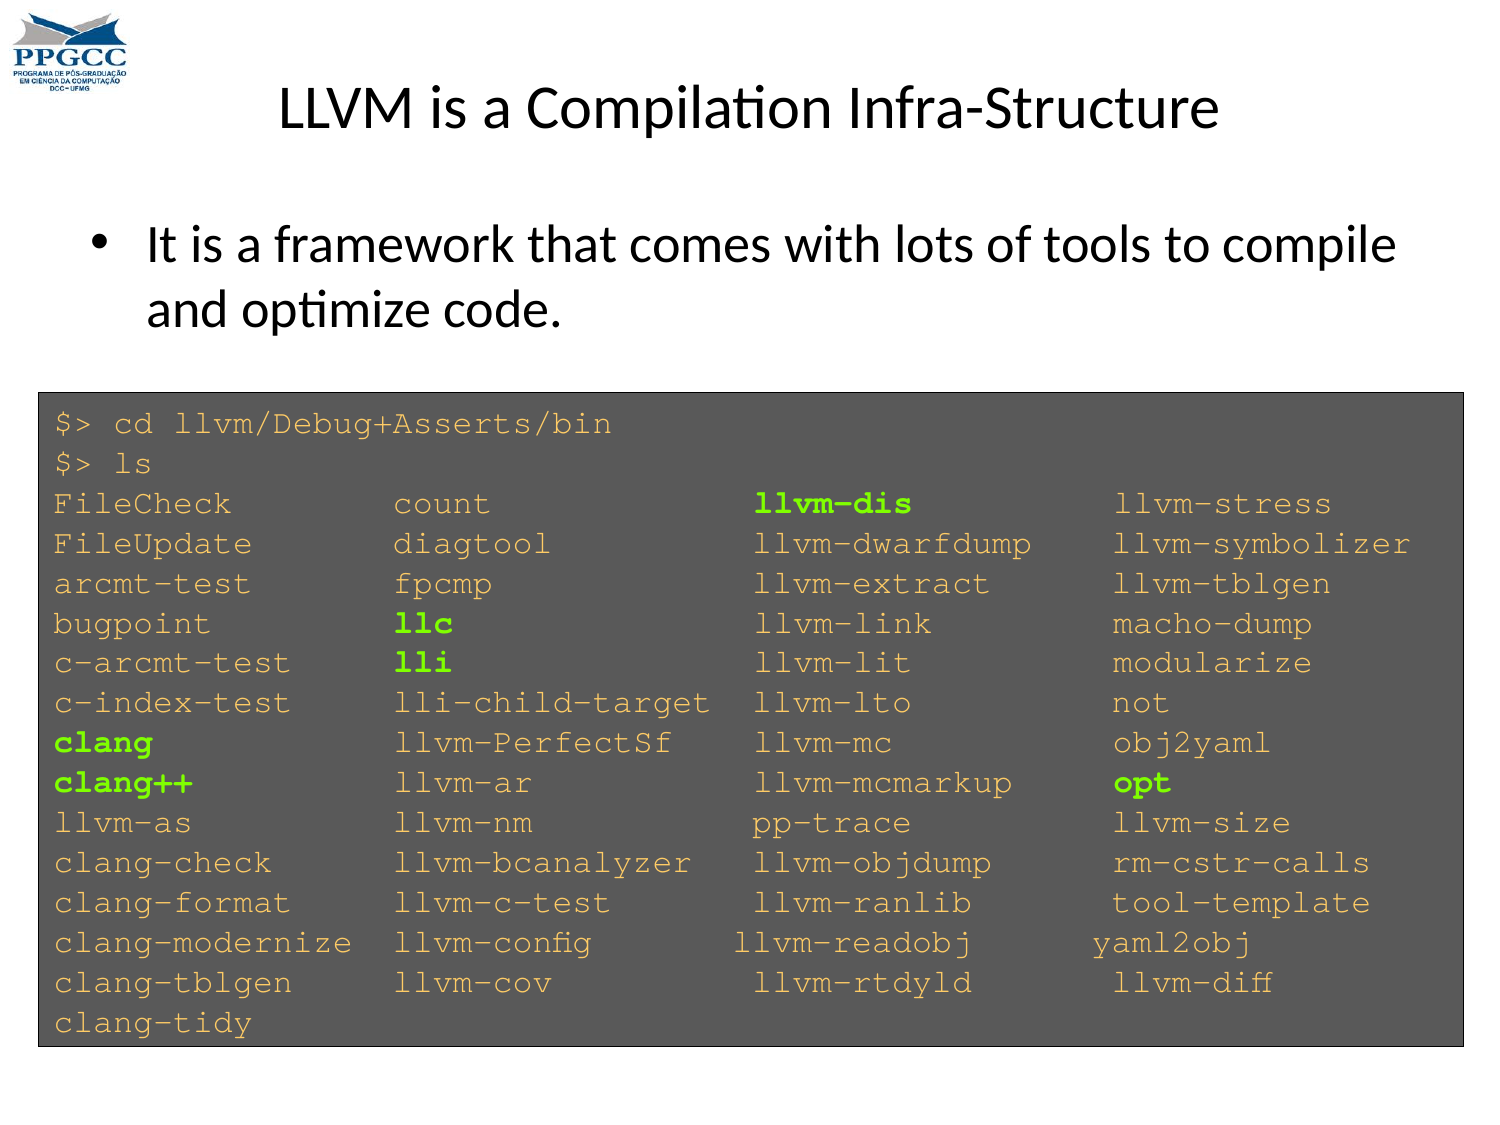

# LLVM is a Compilation Infra-Structure
It is a framework that comes with lots of tools to compile and optimize code.
$> cd llvm/Debug+Asserts/bin
$> ls
FileCheck        count             llvm-dis          llvm-stress
FileUpdate       diagtool          llvm-dwarfdump    llvm-symbolizer
arcmt-test       fpcmp             llvm-extract      llvm-tblgen
bugpoint         llc               llvm-link         macho-dump
c-arcmt-test     lli               llvm-lit          modularize
c-index-test     lli-child-target  llvm-lto          not
clang            llvm-PerfectSf    llvm-mc           obj2yaml
clang++          llvm-ar           llvm-mcmarkup     opt
llvm-as          llvm-nm           pp-trace          llvm-size
clang-check      llvm-bcanalyzer   llvm-objdump      rm-cstr-calls
clang-format     llvm-c-test       llvm-ranlib       tool-template
clang-modernize  llvm-config       llvm-readobj      yaml2obj
clang-tblgen     llvm-cov          llvm-rtdyld       llvm-diff
clang-tidy